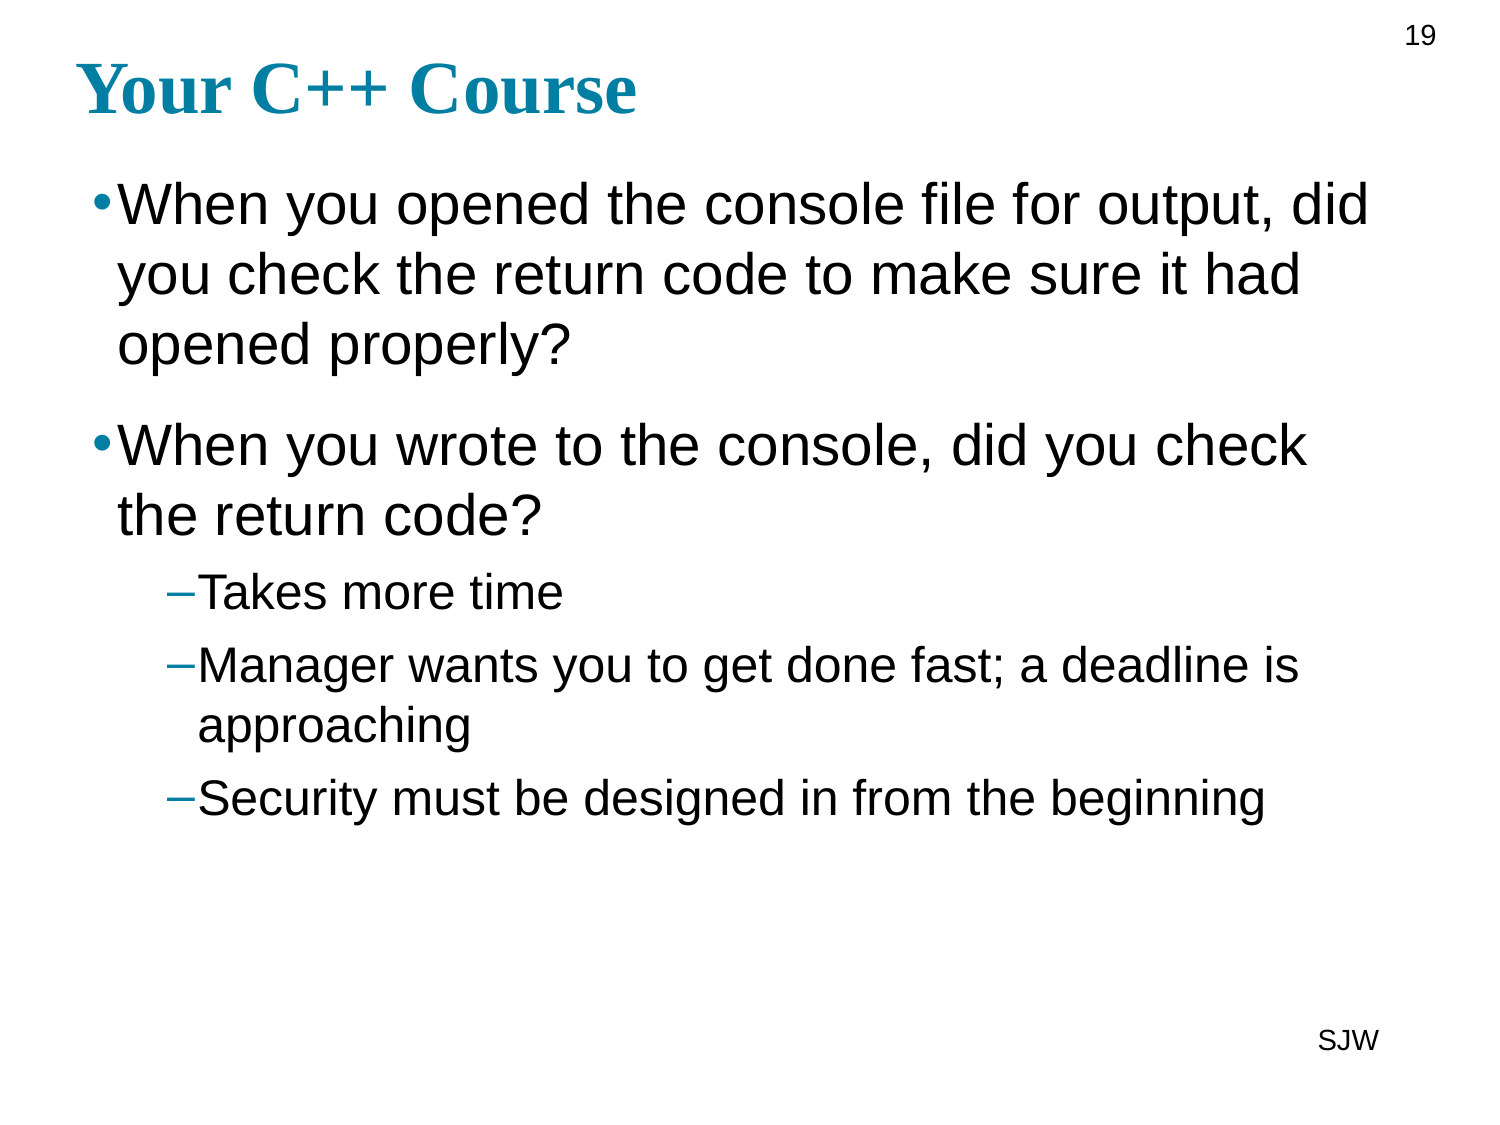

19
# Your C++ Course
When you opened the console file for output, did you check the return code to make sure it had opened properly?
When you wrote to the console, did you check the return code?
Takes more time
Manager wants you to get done fast; a deadline is approaching
Security must be designed in from the beginning
SJW